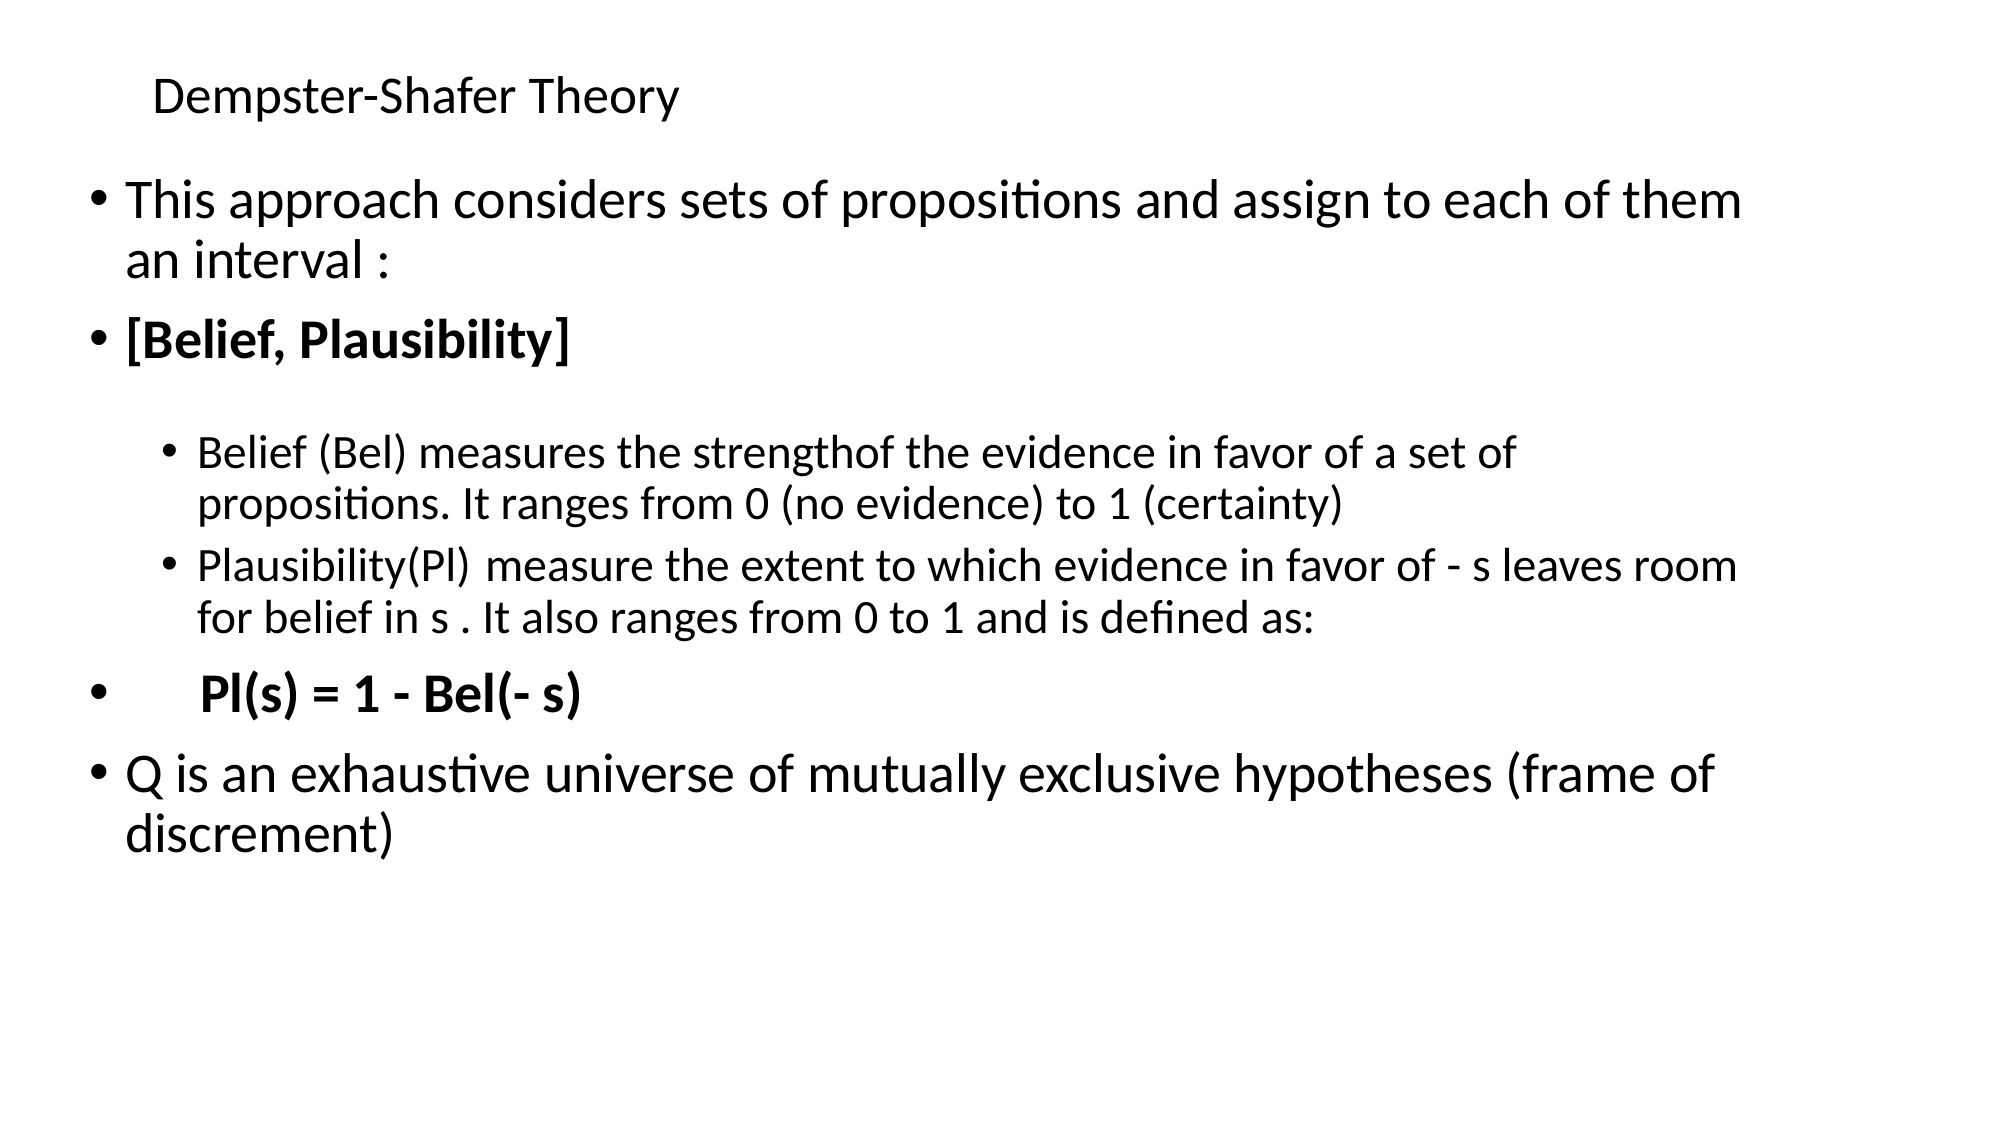

# Dempster-Shafer Theory
This approach considers sets of propositions and assign to each of them an interval :
[Belief, Plausibility]

Belief (Bel) measures the strengthof the evidence in favor of a set of propositions. It ranges from 0 (no evidence) to 1 (certainty)
Plausibility(Pl)	measure the extent to which evidence in favor of - s leaves room for belief in s . It also ranges from 0 to 1 and is defined as:
      Pl(s) = 1 - Bel(- s)
Q is an exhaustive universe of mutually exclusive hypotheses (frame of discrement)